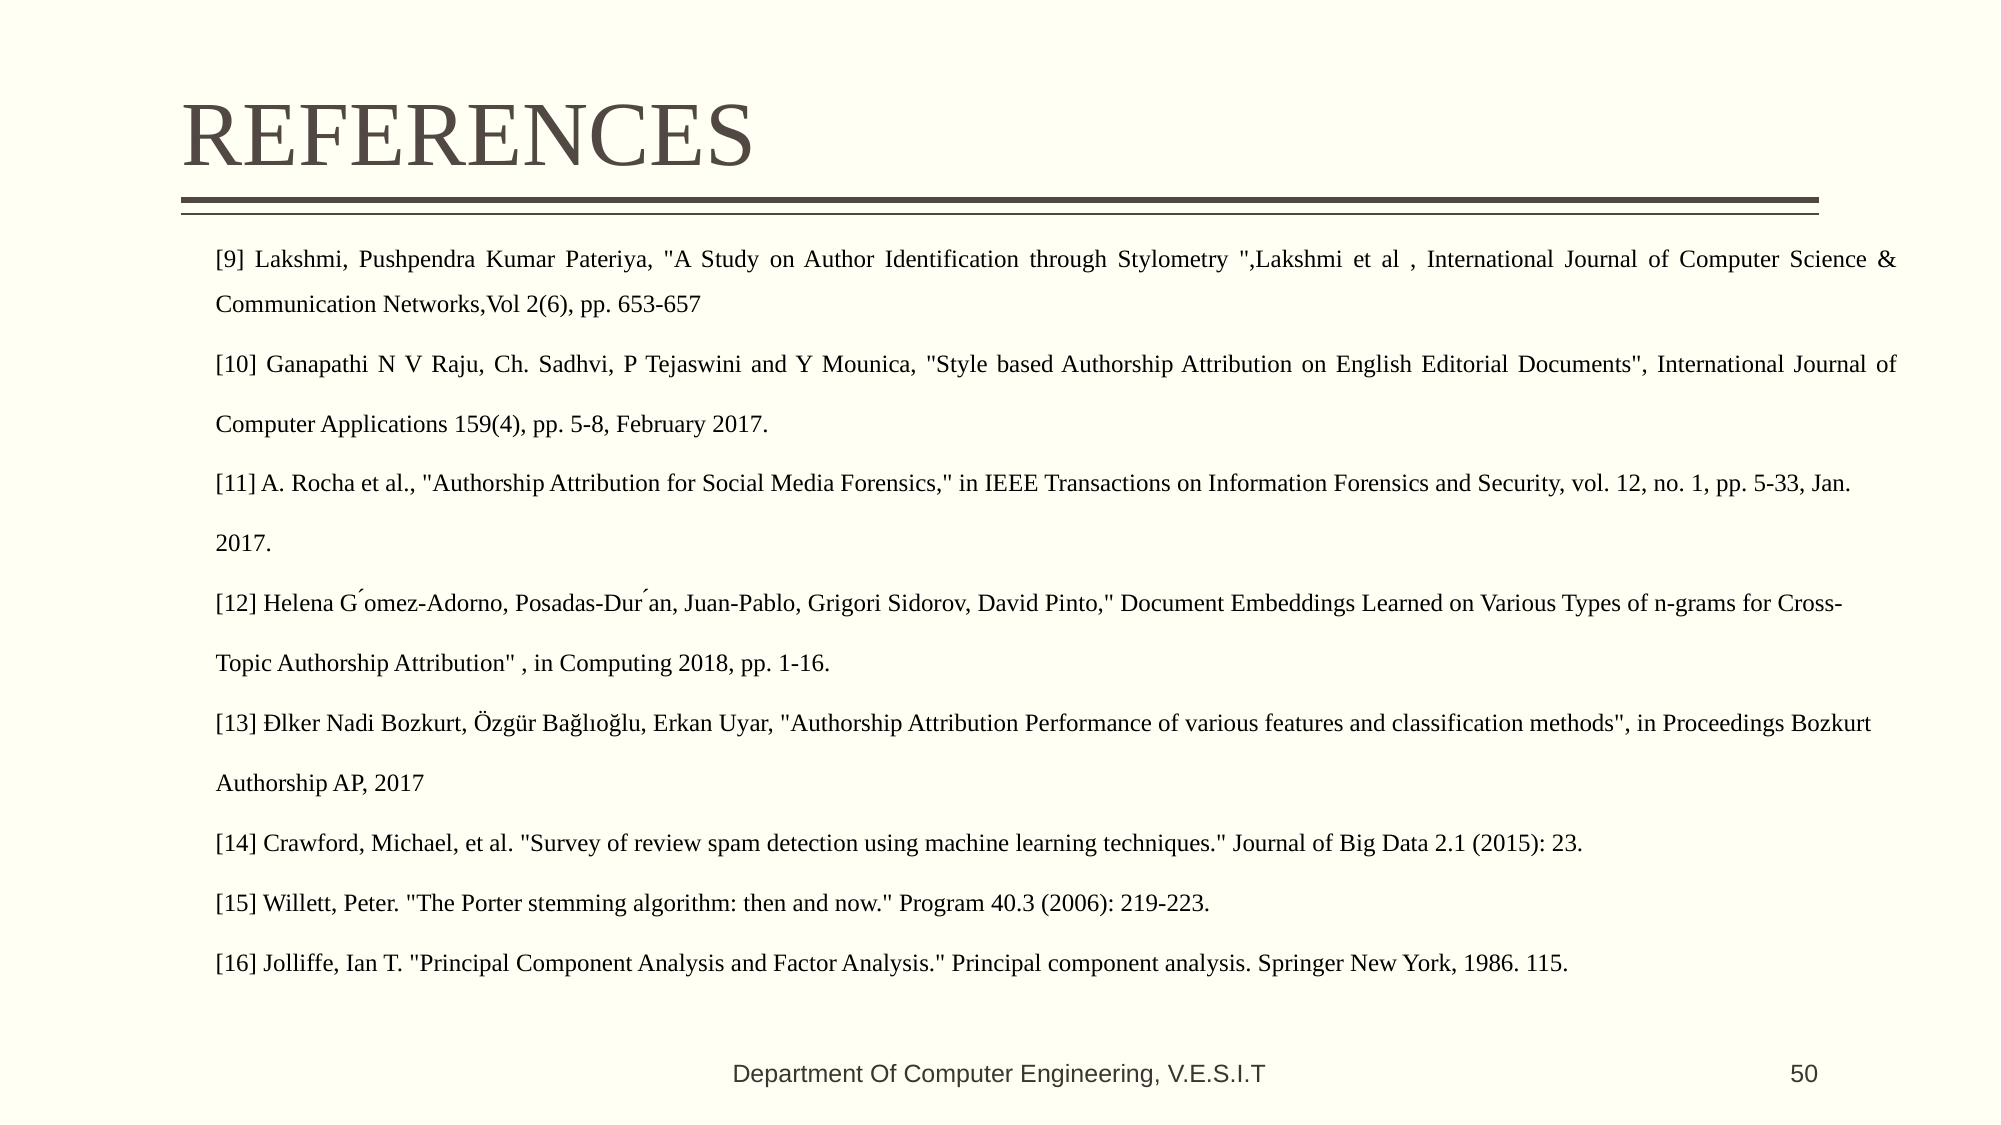

# REFERENCES
[9] Lakshmi, Pushpendra Kumar Pateriya, "A Study on Author Identification through Stylometry ",Lakshmi et al , International Journal of Computer Science & Communication Networks,Vol 2(6), pp. 653-657
[10] Ganapathi N V Raju, Ch. Sadhvi, P Tejaswini and Y Mounica, "Style based Authorship Attribution on English Editorial Documents", International Journal of Computer Applications 159(4), pp. 5-8, February 2017.
[11] A. Rocha et al., "Authorship Attribution for Social Media Forensics," in IEEE Transactions on Information Forensics and Security, vol. 12, no. 1, pp. 5-33, Jan. 2017.
[12] Helena G ́omez-Adorno, Posadas-Dur ́an, Juan-Pablo, Grigori Sidorov, David Pinto," Document Embeddings Learned on Various Types of n-grams for Cross-Topic Authorship Attribution" , in Computing 2018, pp. 1-16.
[13] Đlker Nadi Bozkurt, Özgür Bağlıoğlu, Erkan Uyar, "Authorship Attribution Performance of various features and classification methods", in Proceedings Bozkurt Authorship AP, 2017
[14] Crawford, Michael, et al. "Survey of review spam detection using machine learning techniques." Journal of Big Data 2.1 (2015): 23.
[15] Willett, Peter. "The Porter stemming algorithm: then and now." Program 40.3 (2006): 219-223.
[16] Jolliffe, Ian T. "Principal Component Analysis and Factor Analysis." Principal component analysis. Springer New York, 1986. 115.

Department Of Computer Engineering, V.E.S.I.T
50